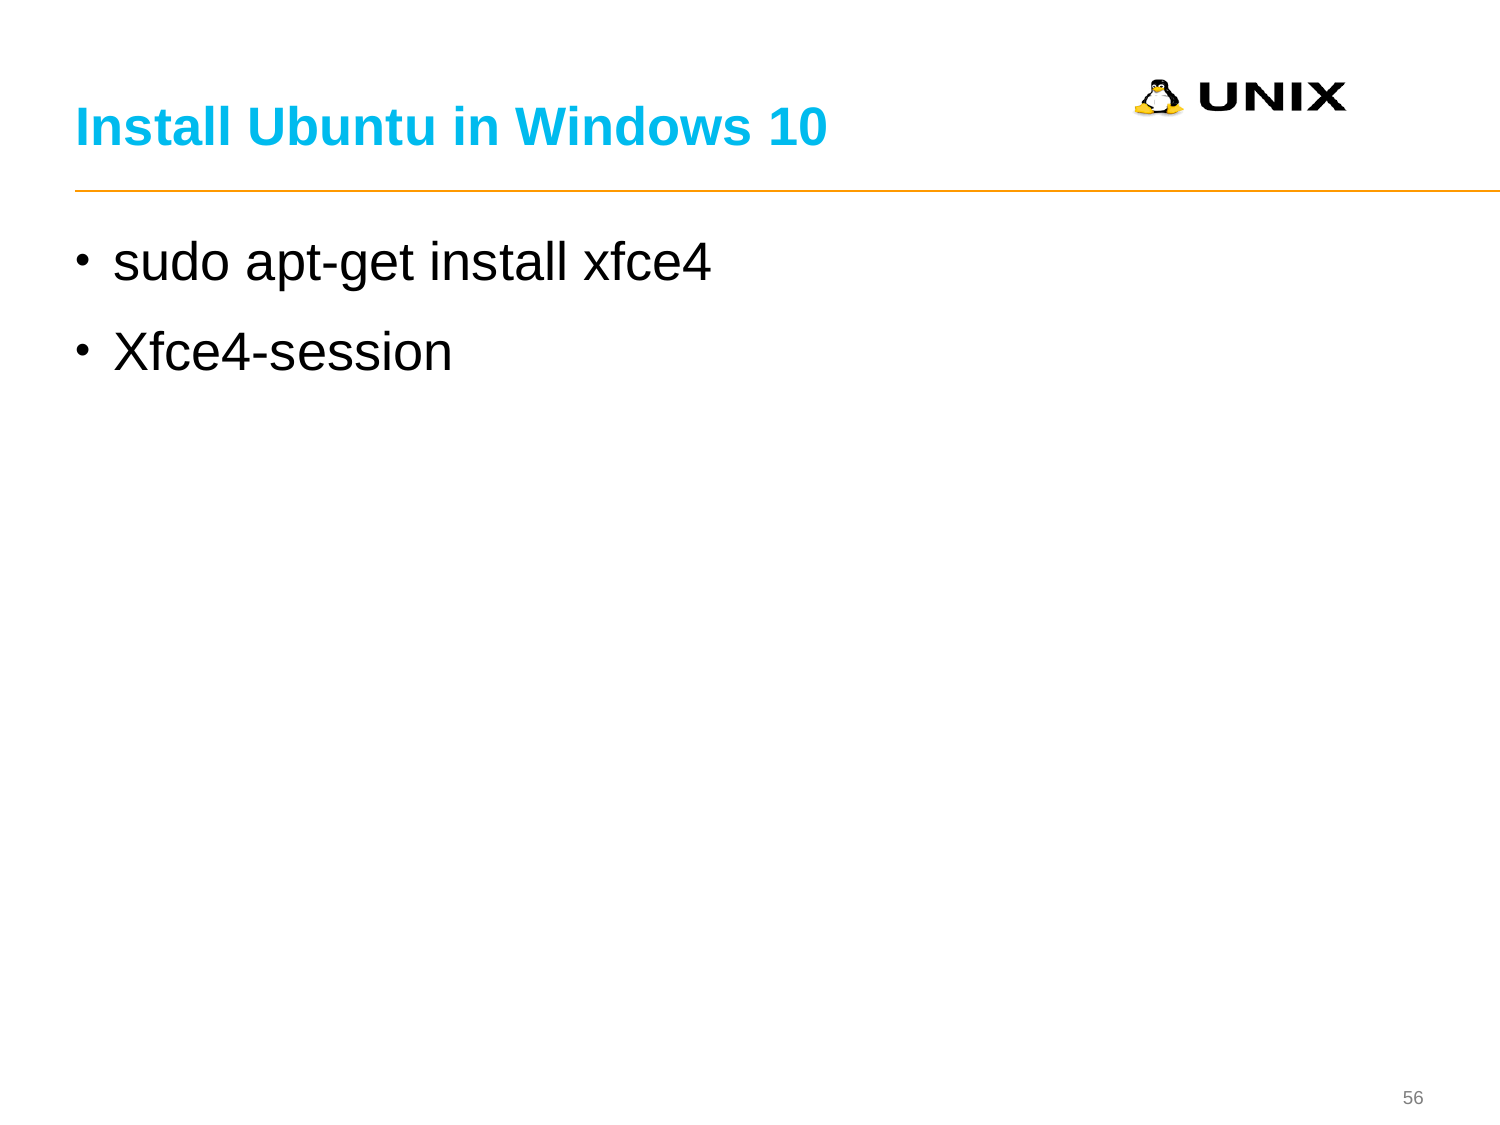

# Install Ubuntu in Windows 10
sudo apt-get install xfce4
Xfce4-session